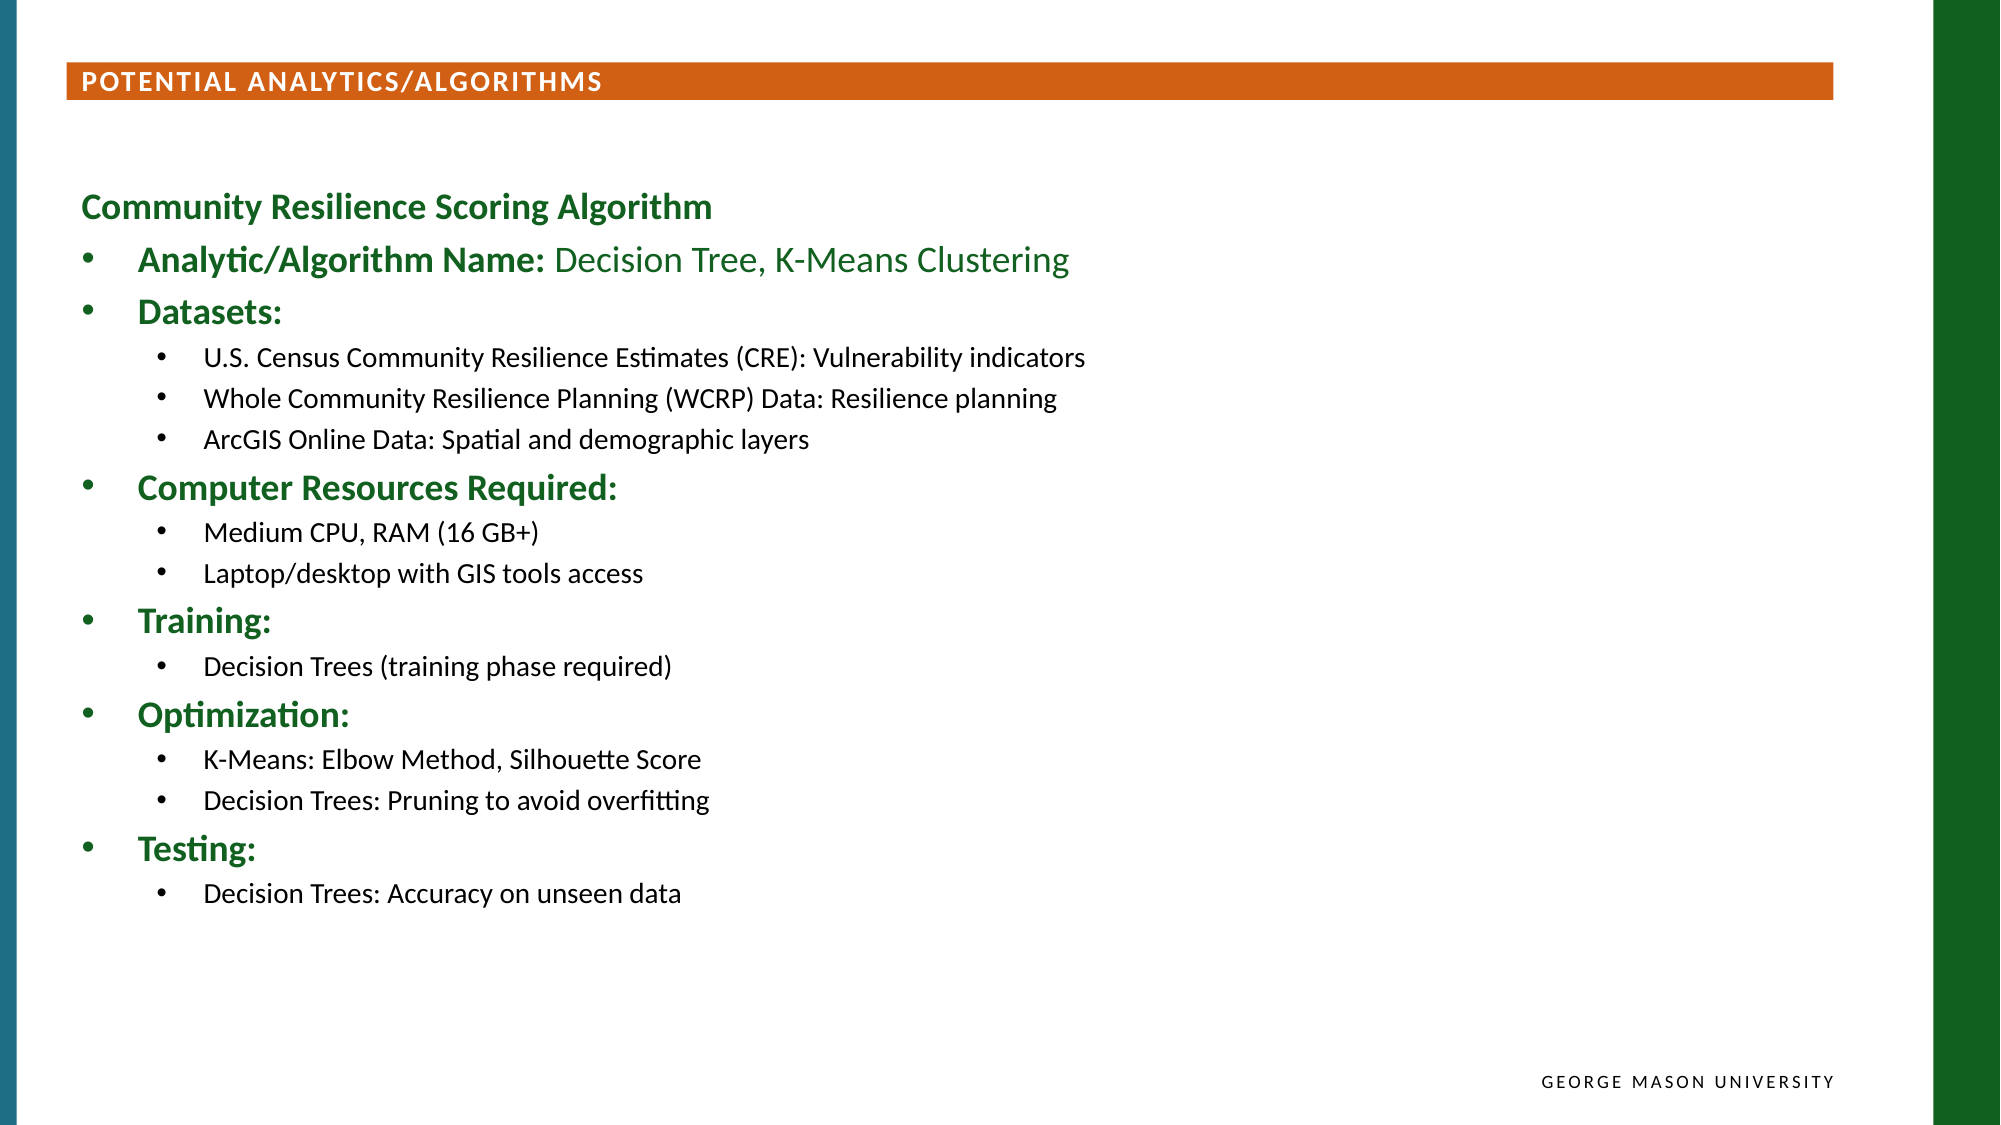

Potential Analytics/algorithms
Community Resilience Scoring Algorithm
Analytic/Algorithm Name: Decision Tree, K-Means Clustering
Datasets:
U.S. Census Community Resilience Estimates (CRE): Vulnerability indicators
Whole Community Resilience Planning (WCRP) Data: Resilience planning
ArcGIS Online Data: Spatial and demographic layers
Computer Resources Required:
Medium CPU, RAM (16 GB+)
Laptop/desktop with GIS tools access
Training:
Decision Trees (training phase required)
Optimization:
K-Means: Elbow Method, Silhouette Score
Decision Trees: Pruning to avoid overfitting
Testing:
Decision Trees: Accuracy on unseen data